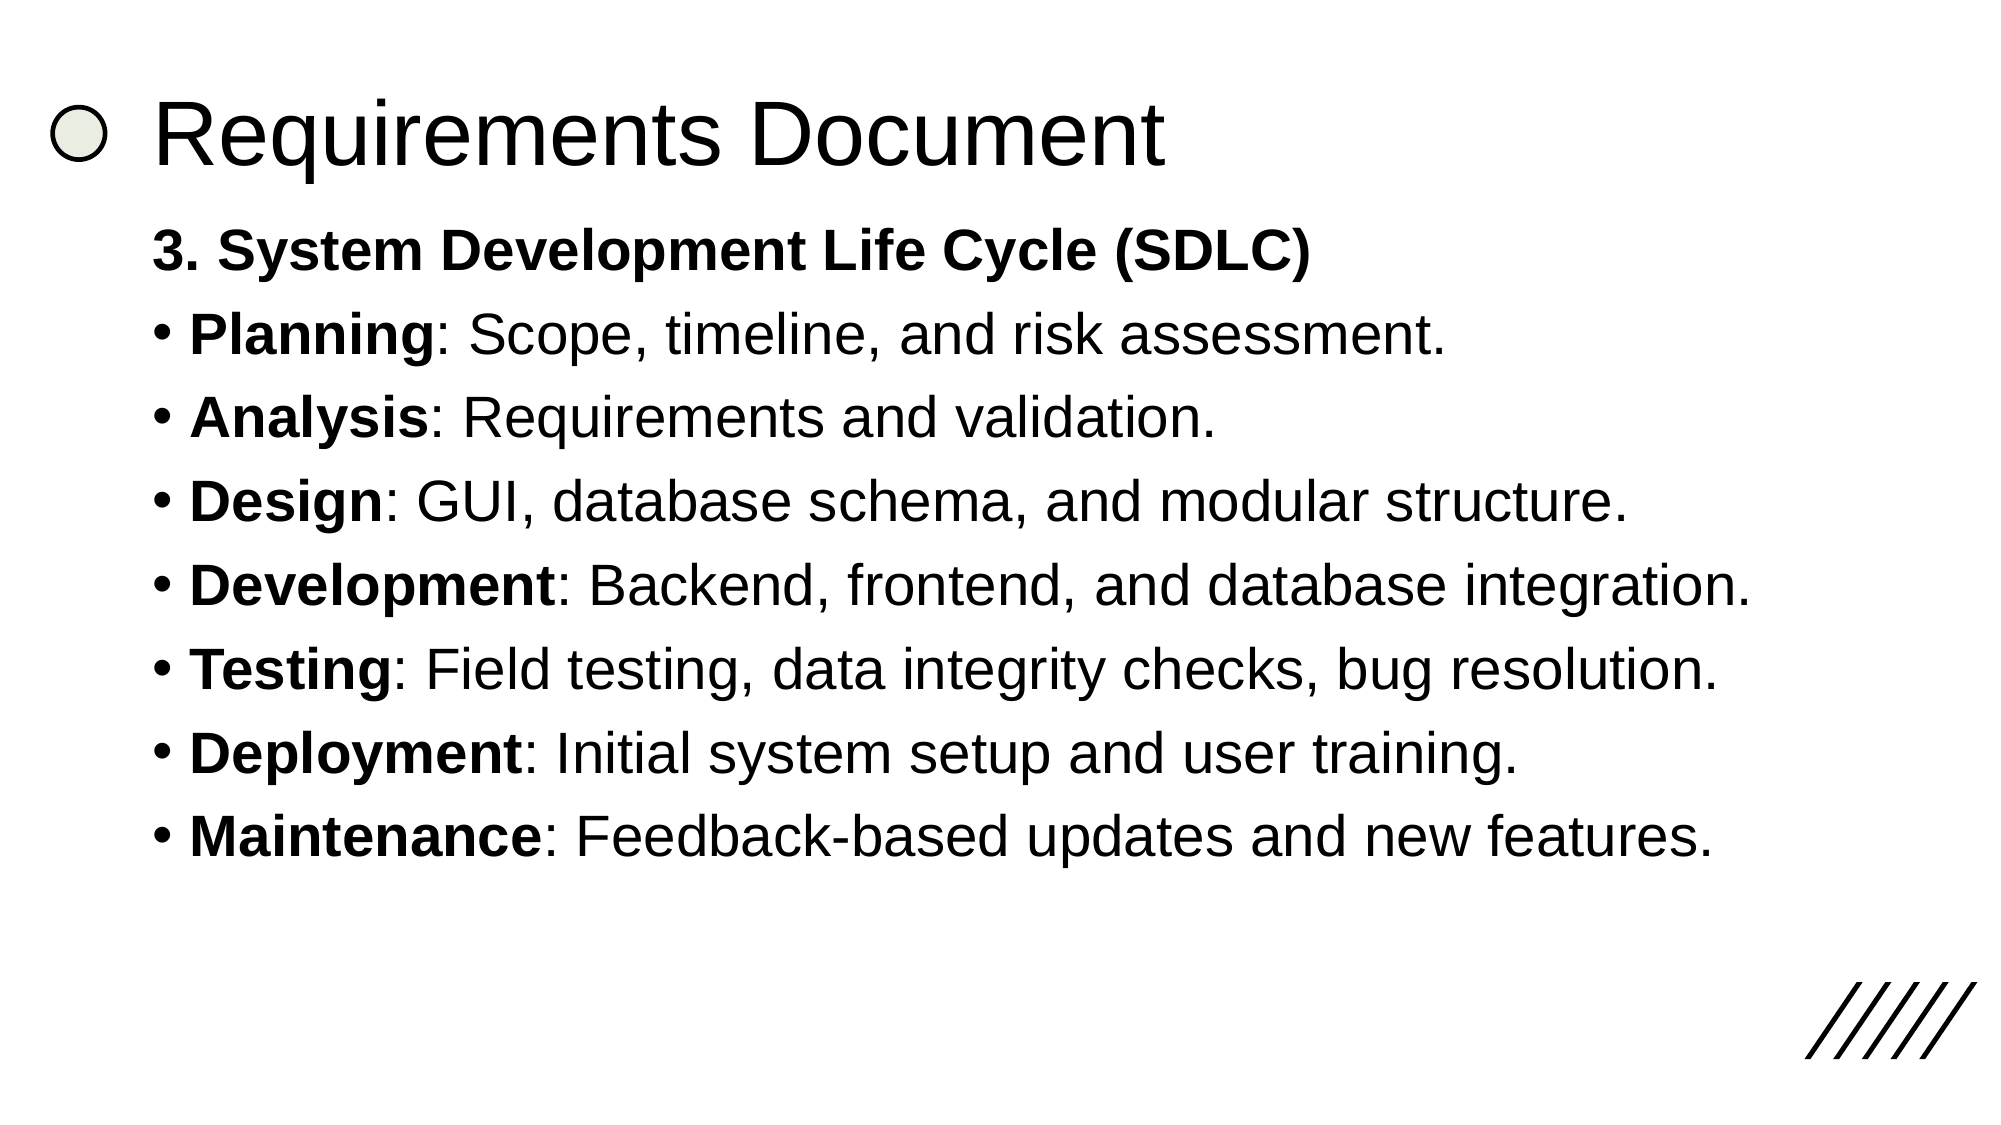

# Requirements Document
3. System Development Life Cycle (SDLC)
Planning: Scope, timeline, and risk assessment.
Analysis: Requirements and validation.
Design: GUI, database schema, and modular structure.
Development: Backend, frontend, and database integration.
Testing: Field testing, data integrity checks, bug resolution.
Deployment: Initial system setup and user training.
Maintenance: Feedback-based updates and new features.